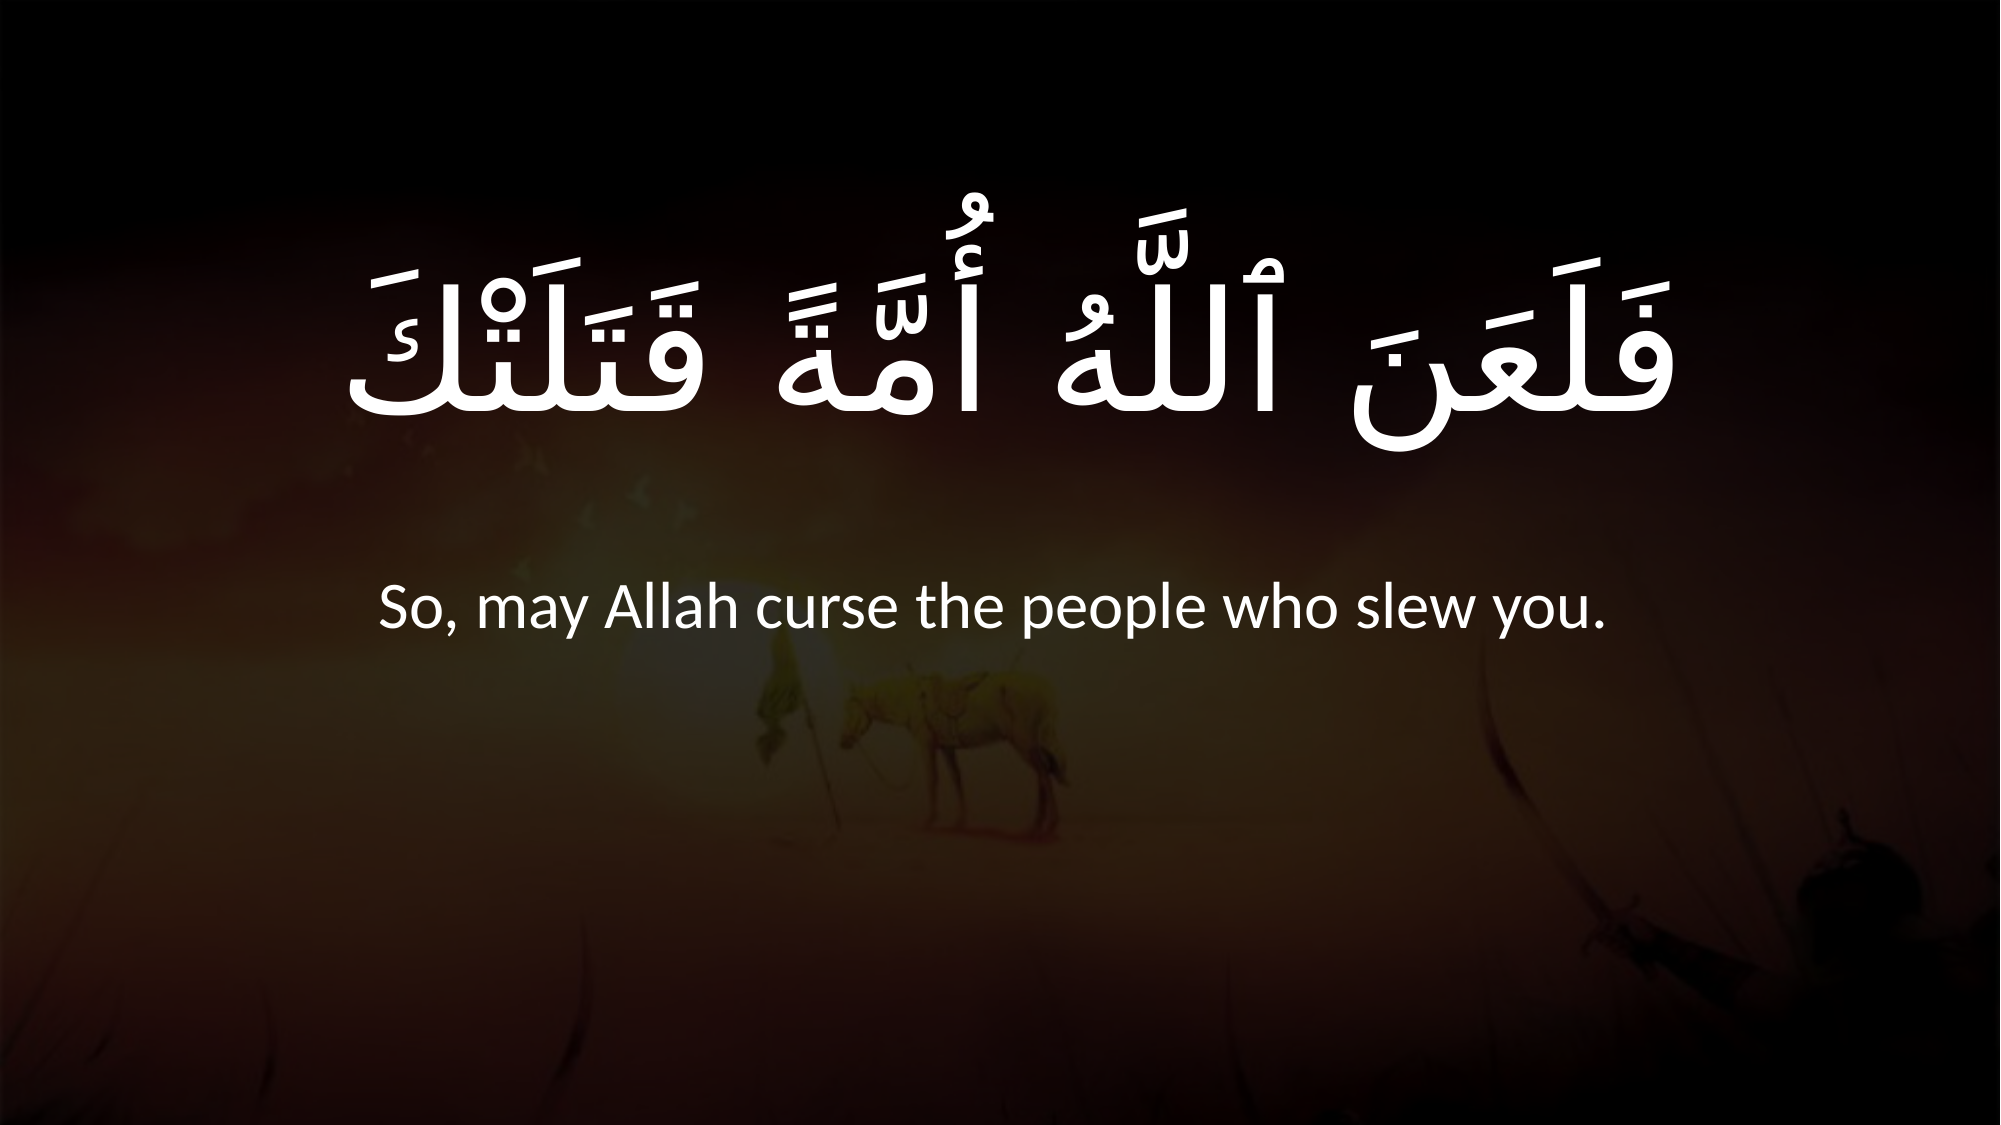

# فَلَعَنَ ٱللَّهُ أُمَّةً قَتَلَتْكَ
So, may Allah curse the people who slew you.